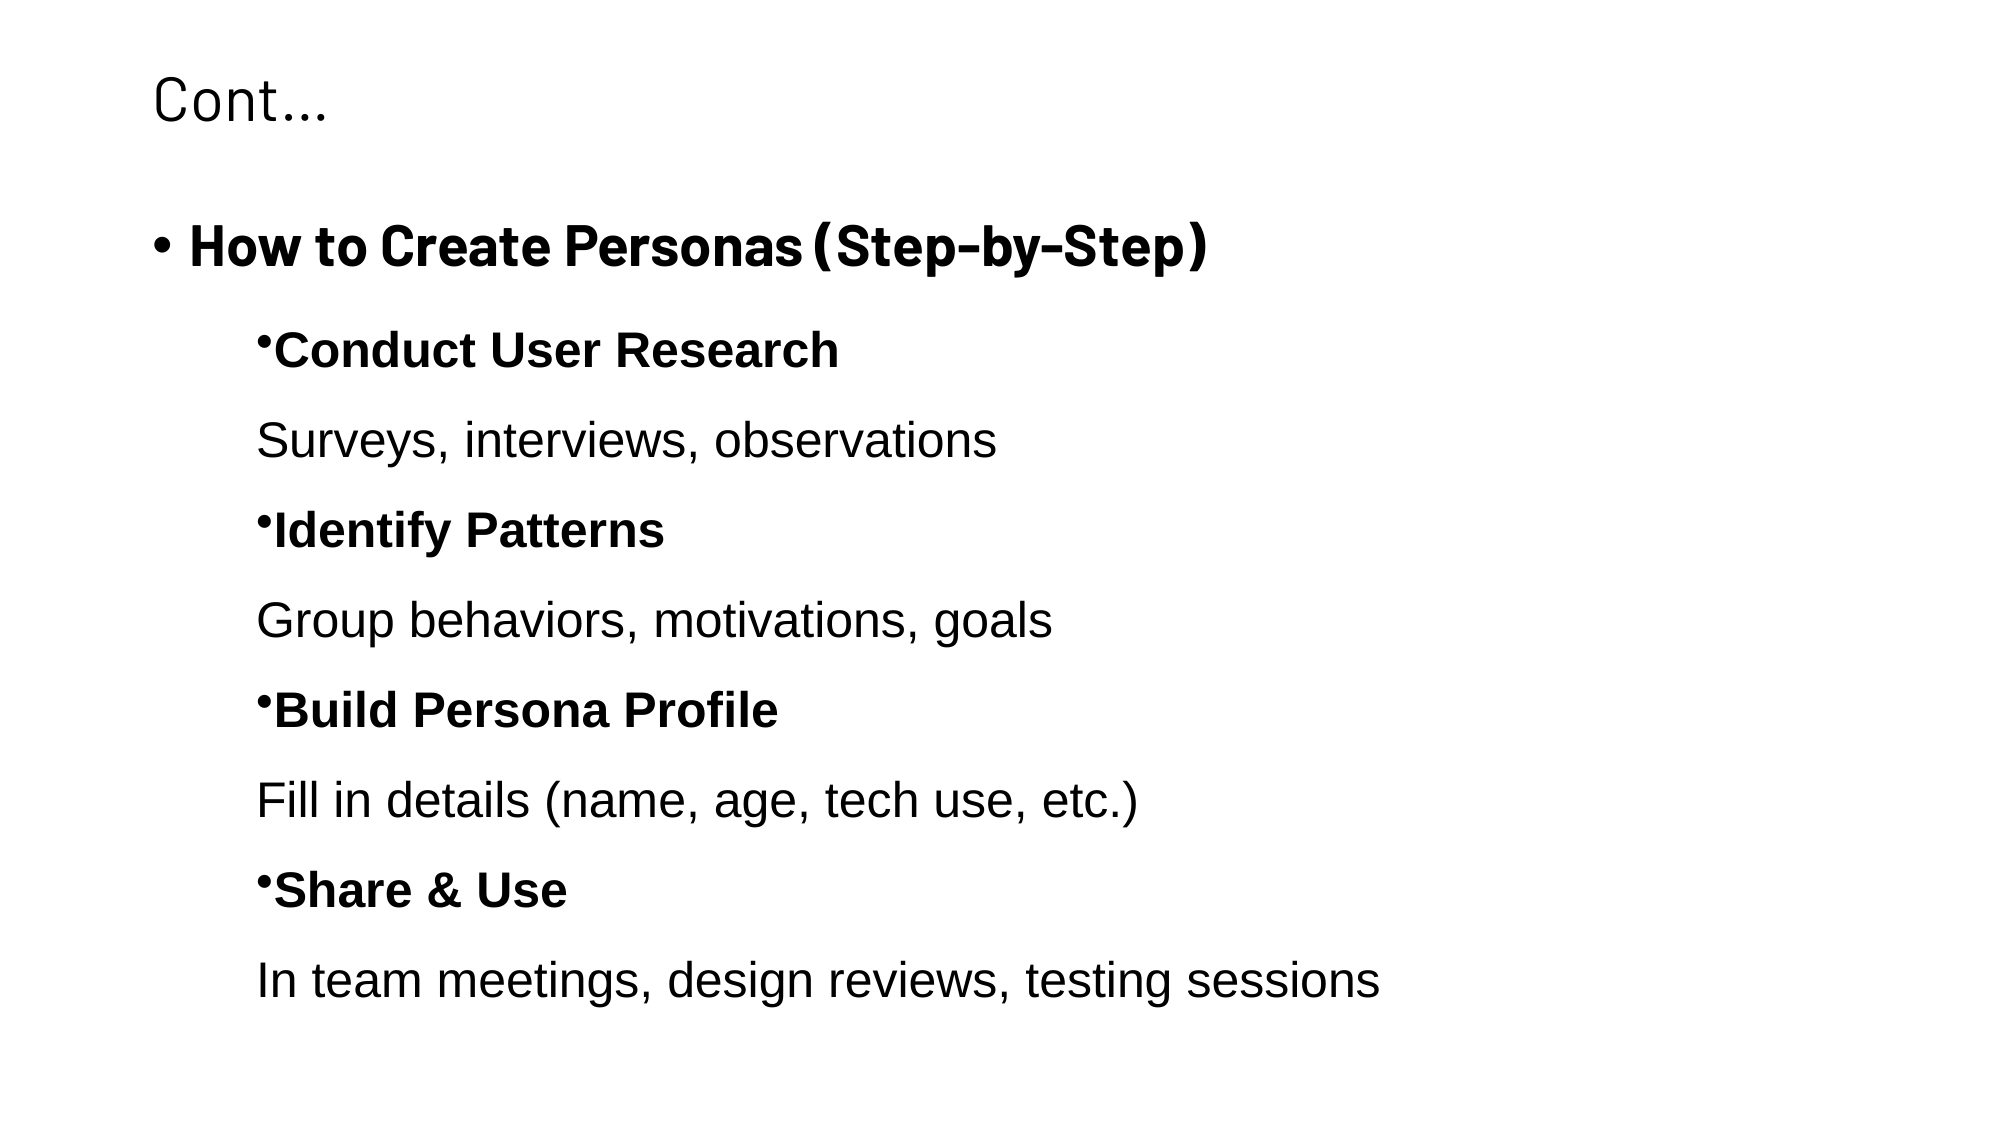

# Cont…
How to Create Personas (Step-by-Step)

Conduct User Research
Surveys, interviews, observations
Identify Patterns
Group behaviors, motivations, goals
Build Persona Profile
Fill in details (name, age, tech use, etc.)
Share & Use
In team meetings, design reviews, testing sessions